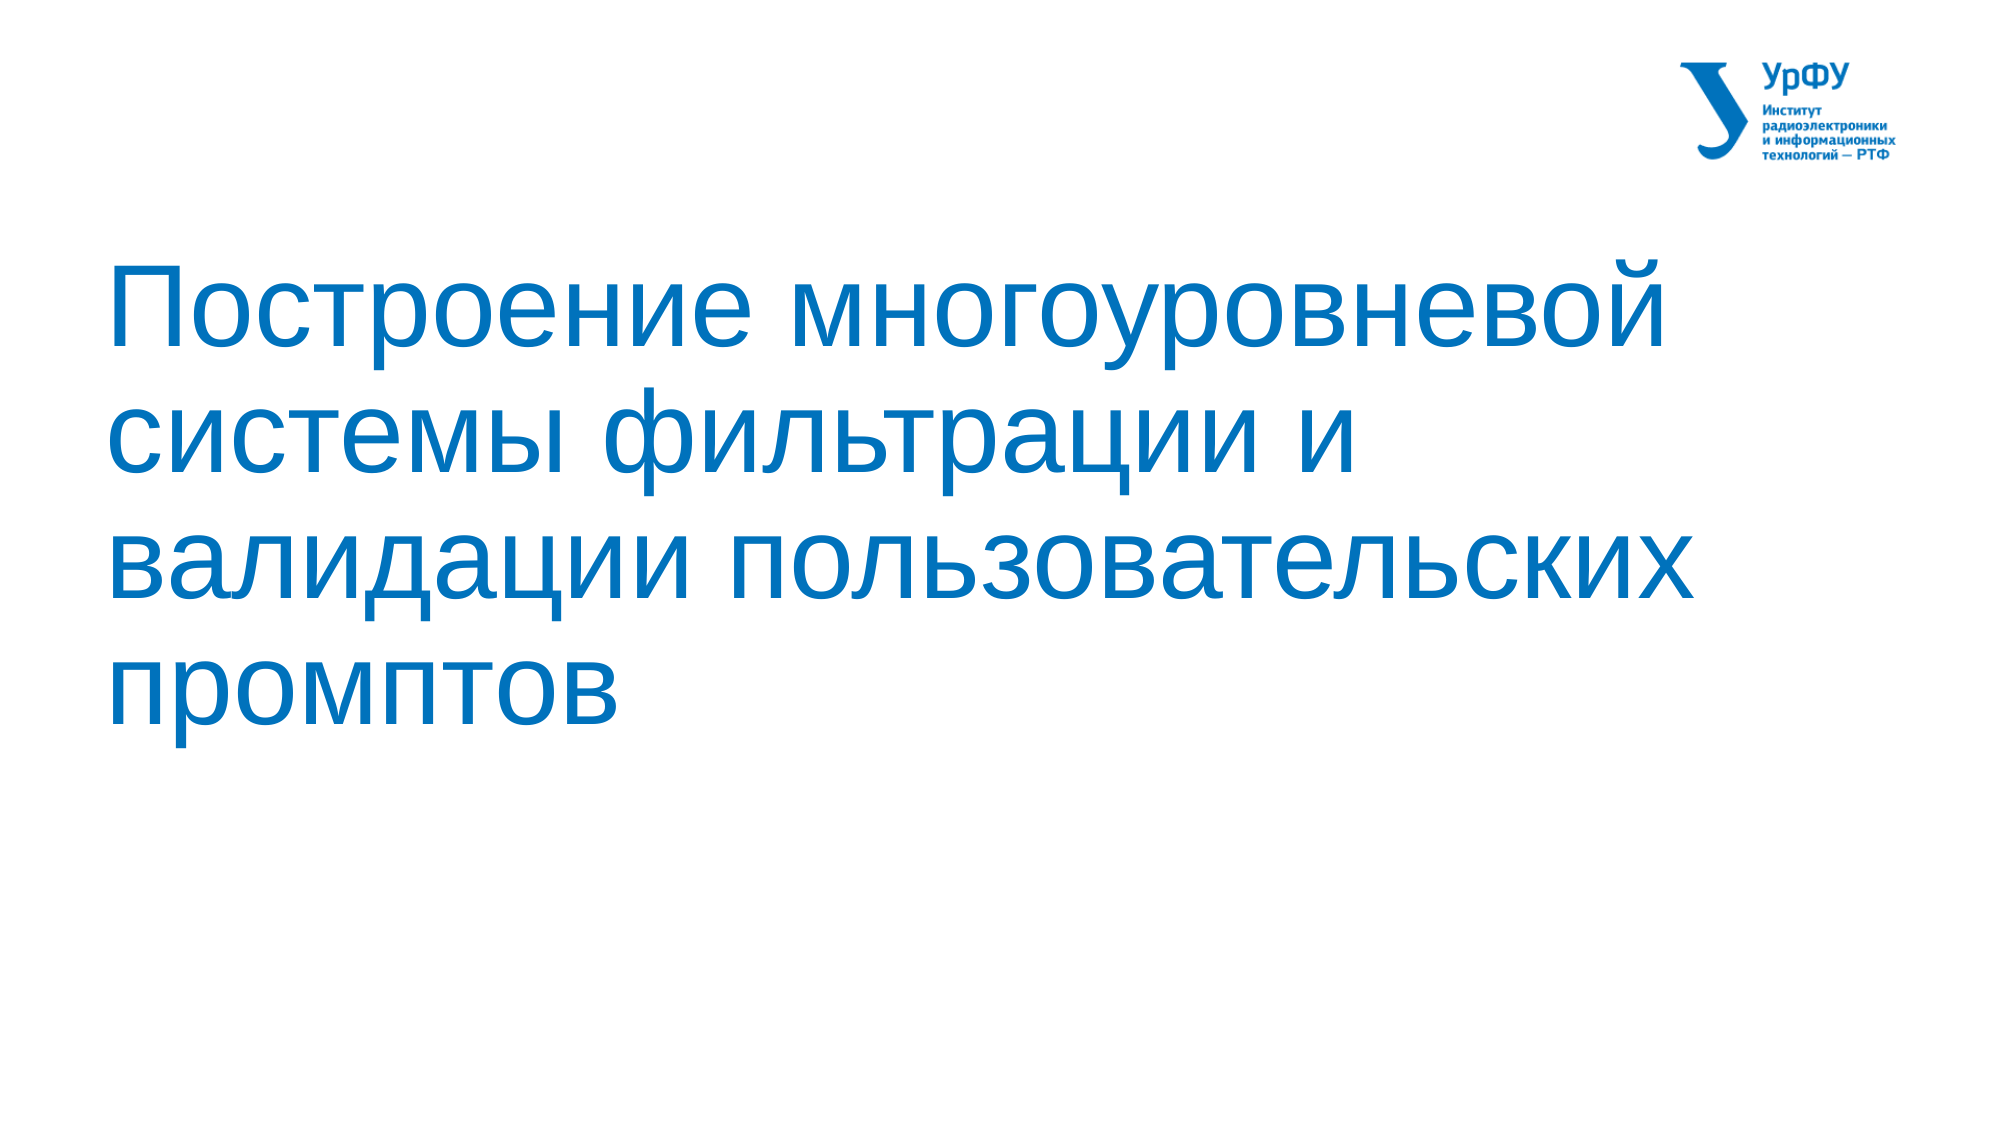

# Построение многоуровневой системы фильтрации и валидации пользовательских промптов